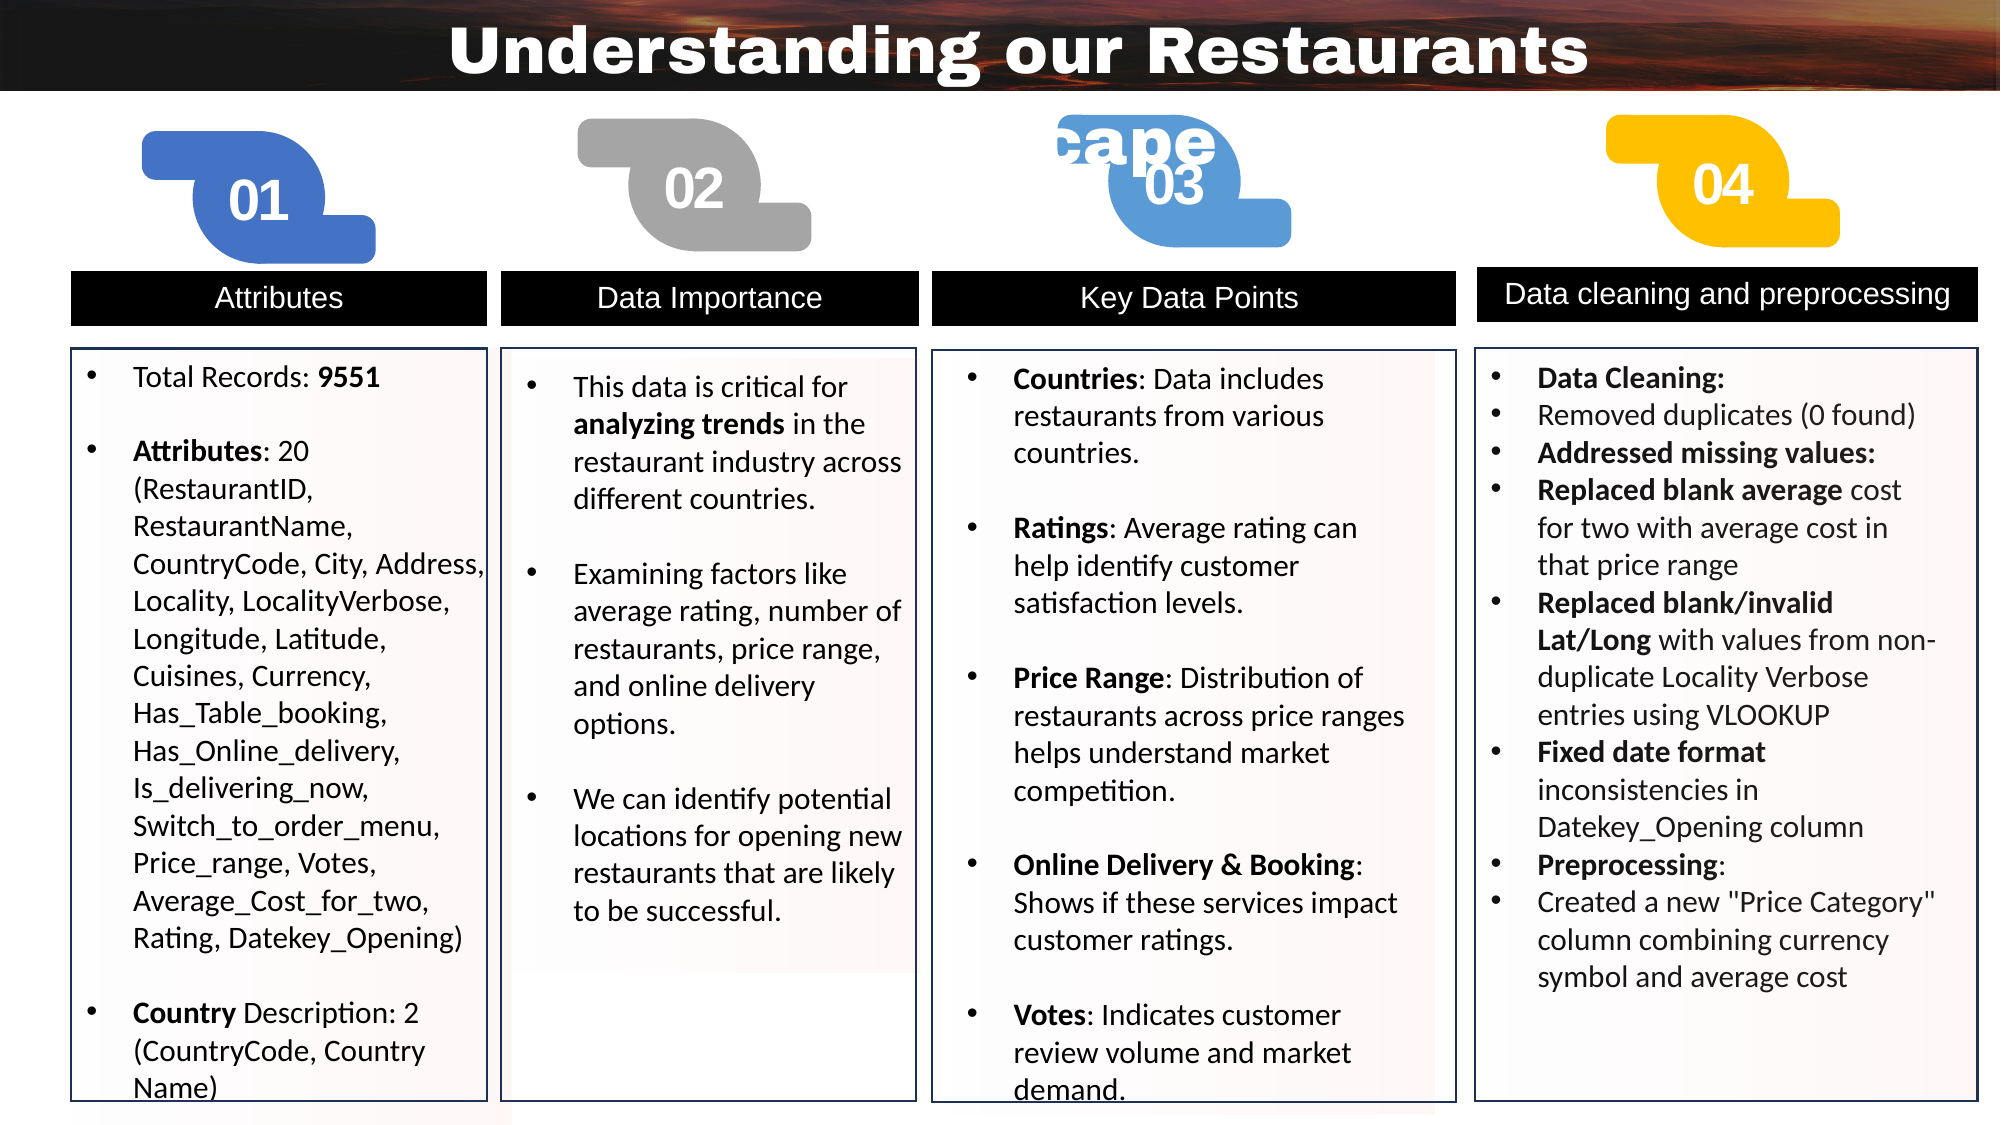

Understanding our Restaurants Landscape

03

04

02

01

Data cleaning and preprocessing

Key Data Points

Attributes

Data Importance

Total Records: 9551

Attributes: 20 (RestaurantID, RestaurantName, CountryCode, City, Address, Locality, LocalityVerbose, Longitude, Latitude, Cuisines, Currency, Has_Table_booking, Has_Online_delivery, Is_delivering_now, Switch_to_order_menu, Price_range, Votes, Average_Cost_for_two, Rating, Datekey_Opening)

Country Description: 2 (CountryCode, Country Name)

Data Cleaning:
Removed duplicates (0 found)
Addressed missing values:
Replaced blank average cost for two with average cost in that price range
Replaced blank/invalid Lat/Long with values from non-duplicate Locality Verbose entries using VLOOKUP
Fixed date format inconsistencies in Datekey_Opening column
Preprocessing:
Created a new "Price Category" column combining currency symbol and average cost

Countries: Data includes restaurants from various countries.

Ratings: Average rating can help identify customer satisfaction levels.

Price Range: Distribution of restaurants across price ranges helps understand market competition.

Online Delivery & Booking: Shows if these services impact customer ratings.

Votes: Indicates customer review volume and market demand.
This data is critical for analyzing trends in the restaurant industry across different countries.

Examining factors like average rating, number of restaurants, price range, and online delivery options.

We can identify potential locations for opening new restaurants that are likely to be successful.